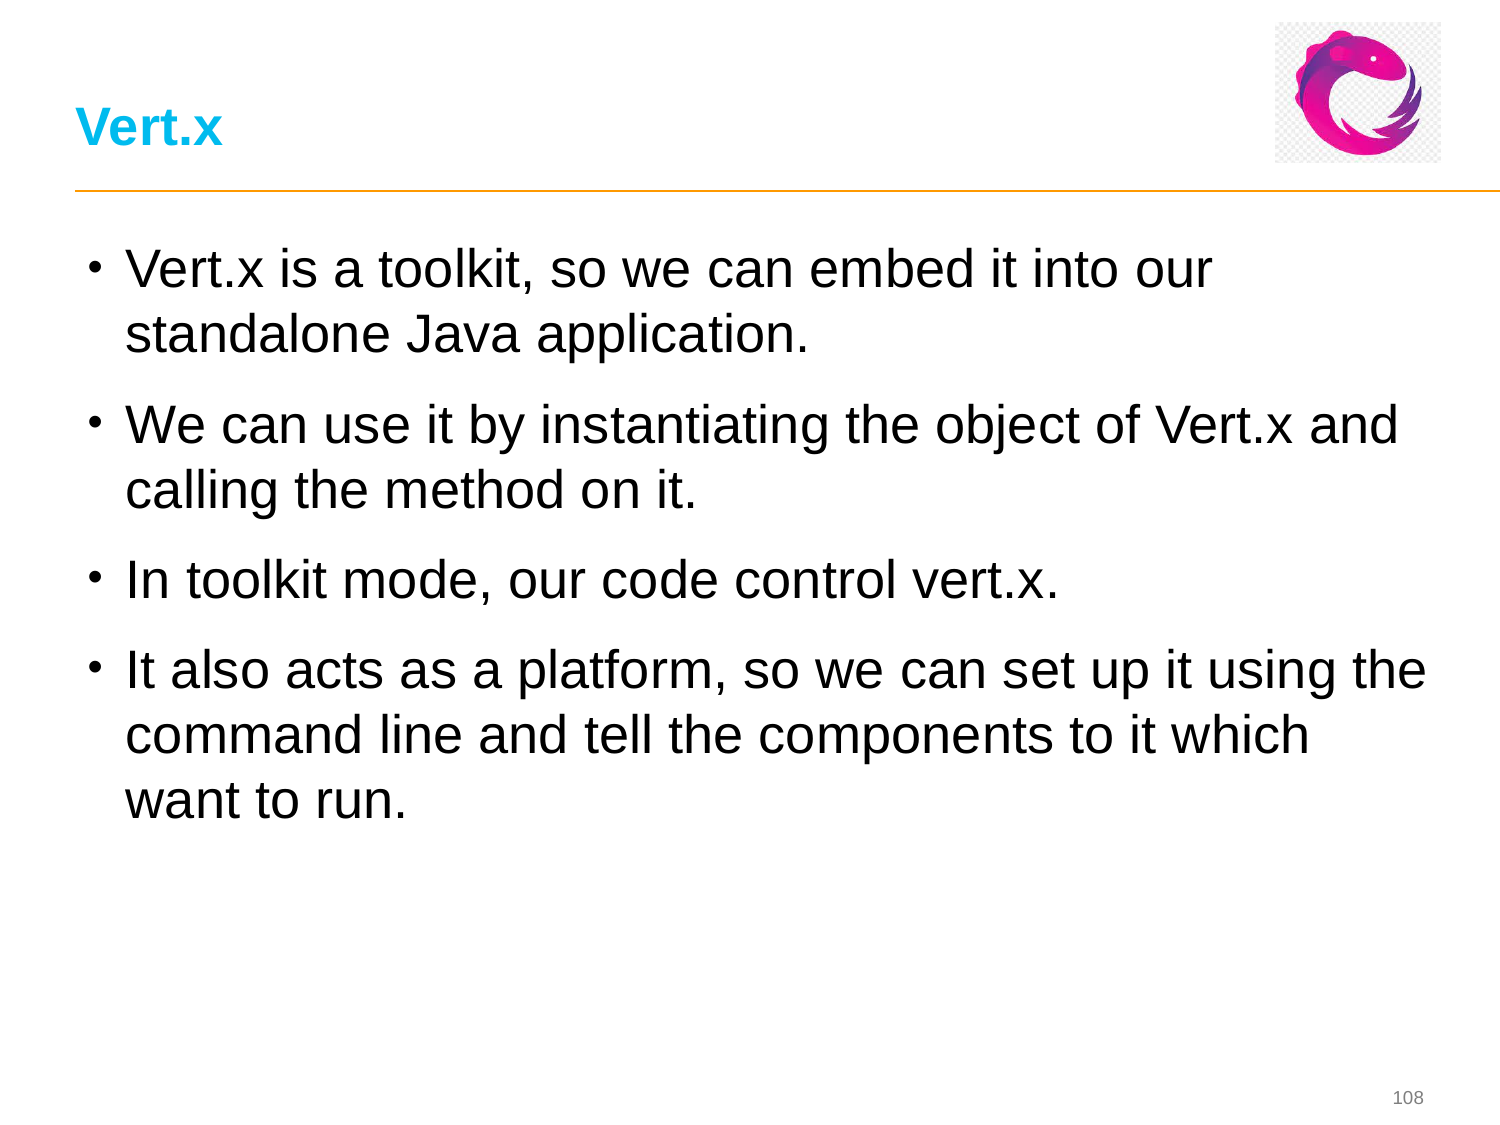

# Vert.x
Vert.x is a toolkit, so we can embed it into our standalone Java application.
We can use it by instantiating the object of Vert.x and calling the method on it.
In toolkit mode, our code control vert.x.
It also acts as a platform, so we can set up it using the command line and tell the components to it which want to run.